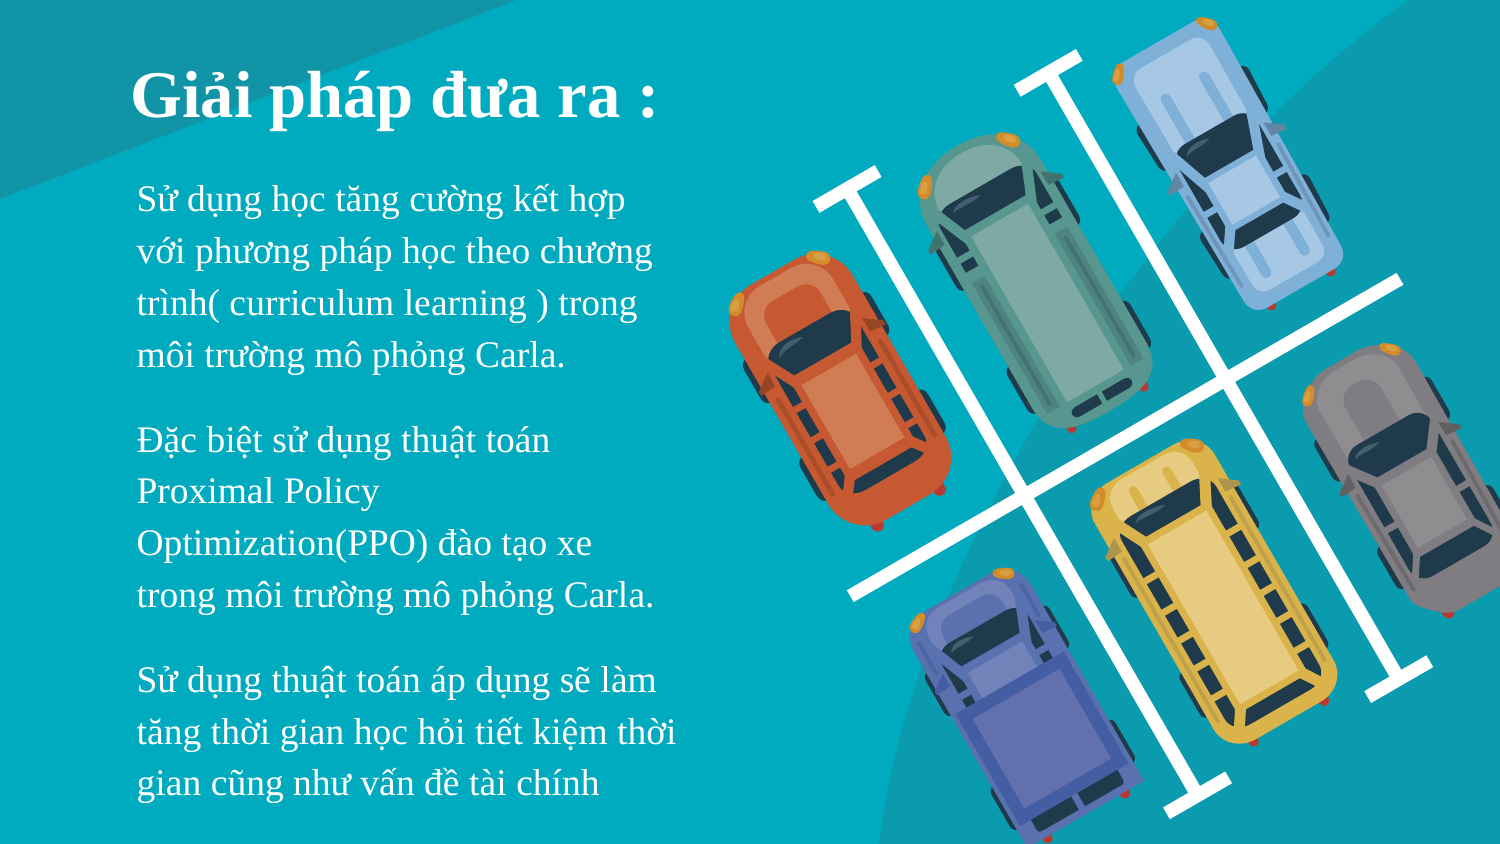

# Giải pháp đưa ra :
Sử dụng học tăng cường kết hợp với phương pháp học theo chương trình( curriculum learning ) trong môi trường mô phỏng Carla.
Đặc biệt sử dụng thuật toán Proximal Policy Optimization(PPO) đào tạo xe trong môi trường mô phỏng Carla.
Sử dụng thuật toán áp dụng sẽ làm tăng thời gian học hỏi tiết kiệm thời gian cũng như vấn đề tài chính